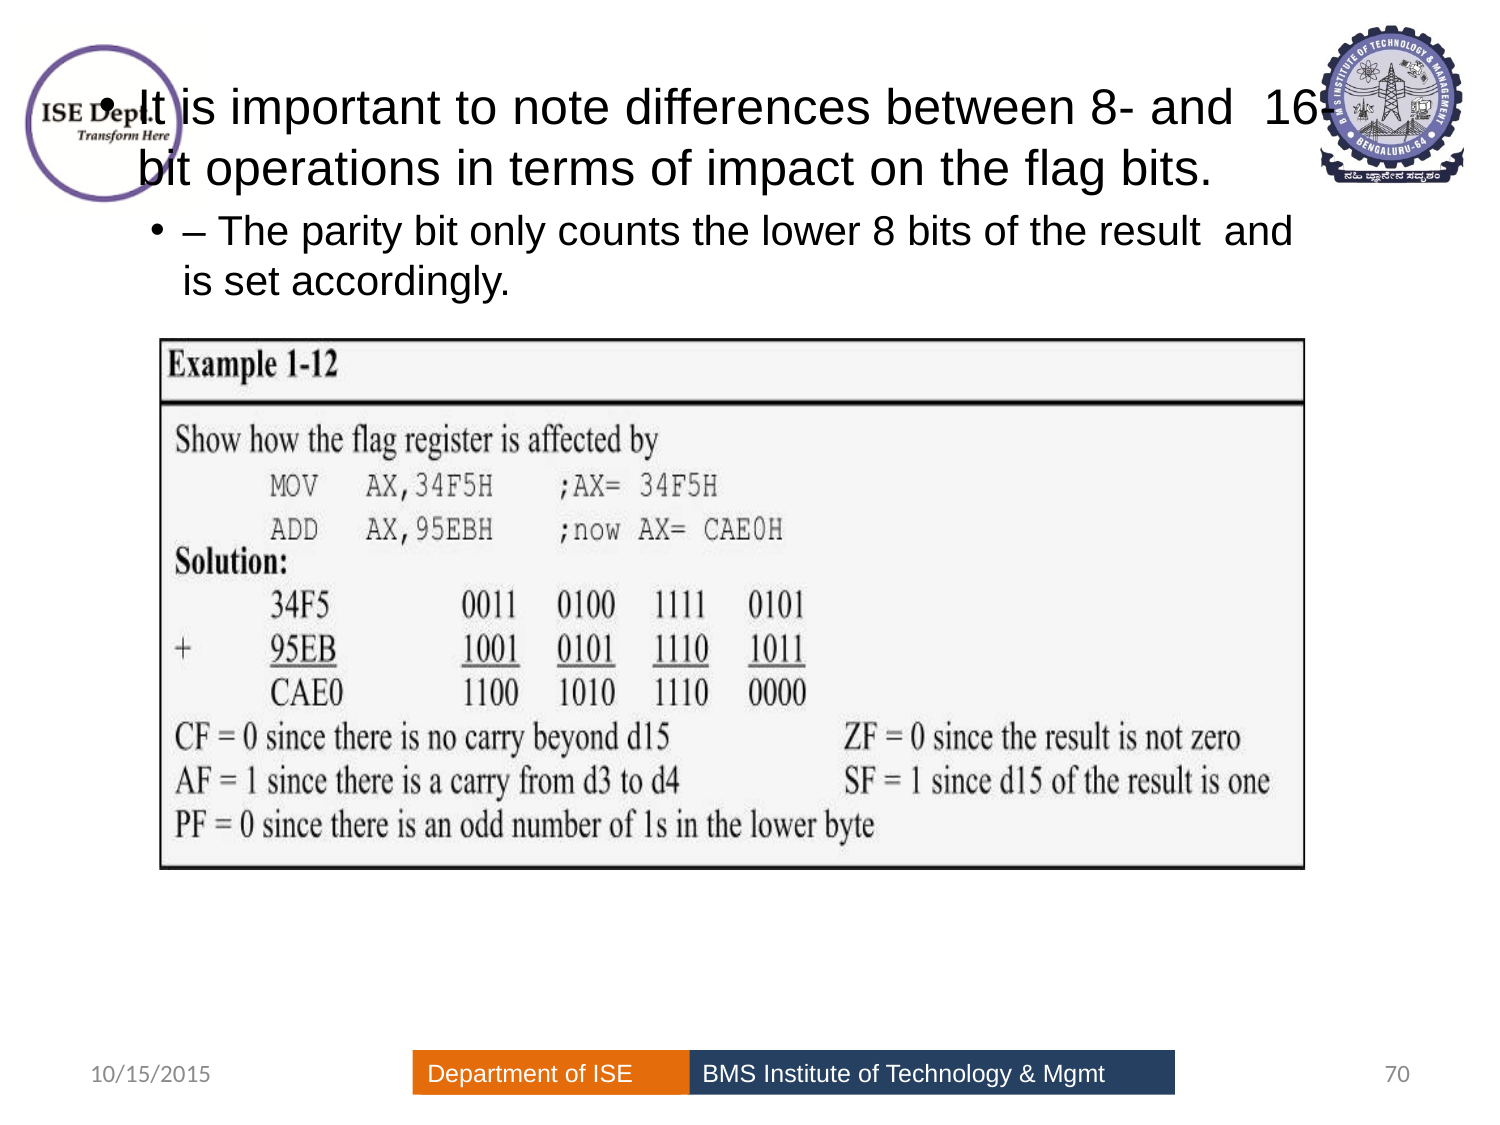

It is important to note differences between 8- and  16-bit operations in terms of impact on the flag bits.
– The parity bit only counts the lower 8 bits of the result  and is set accordingly.

10/15/2015
70